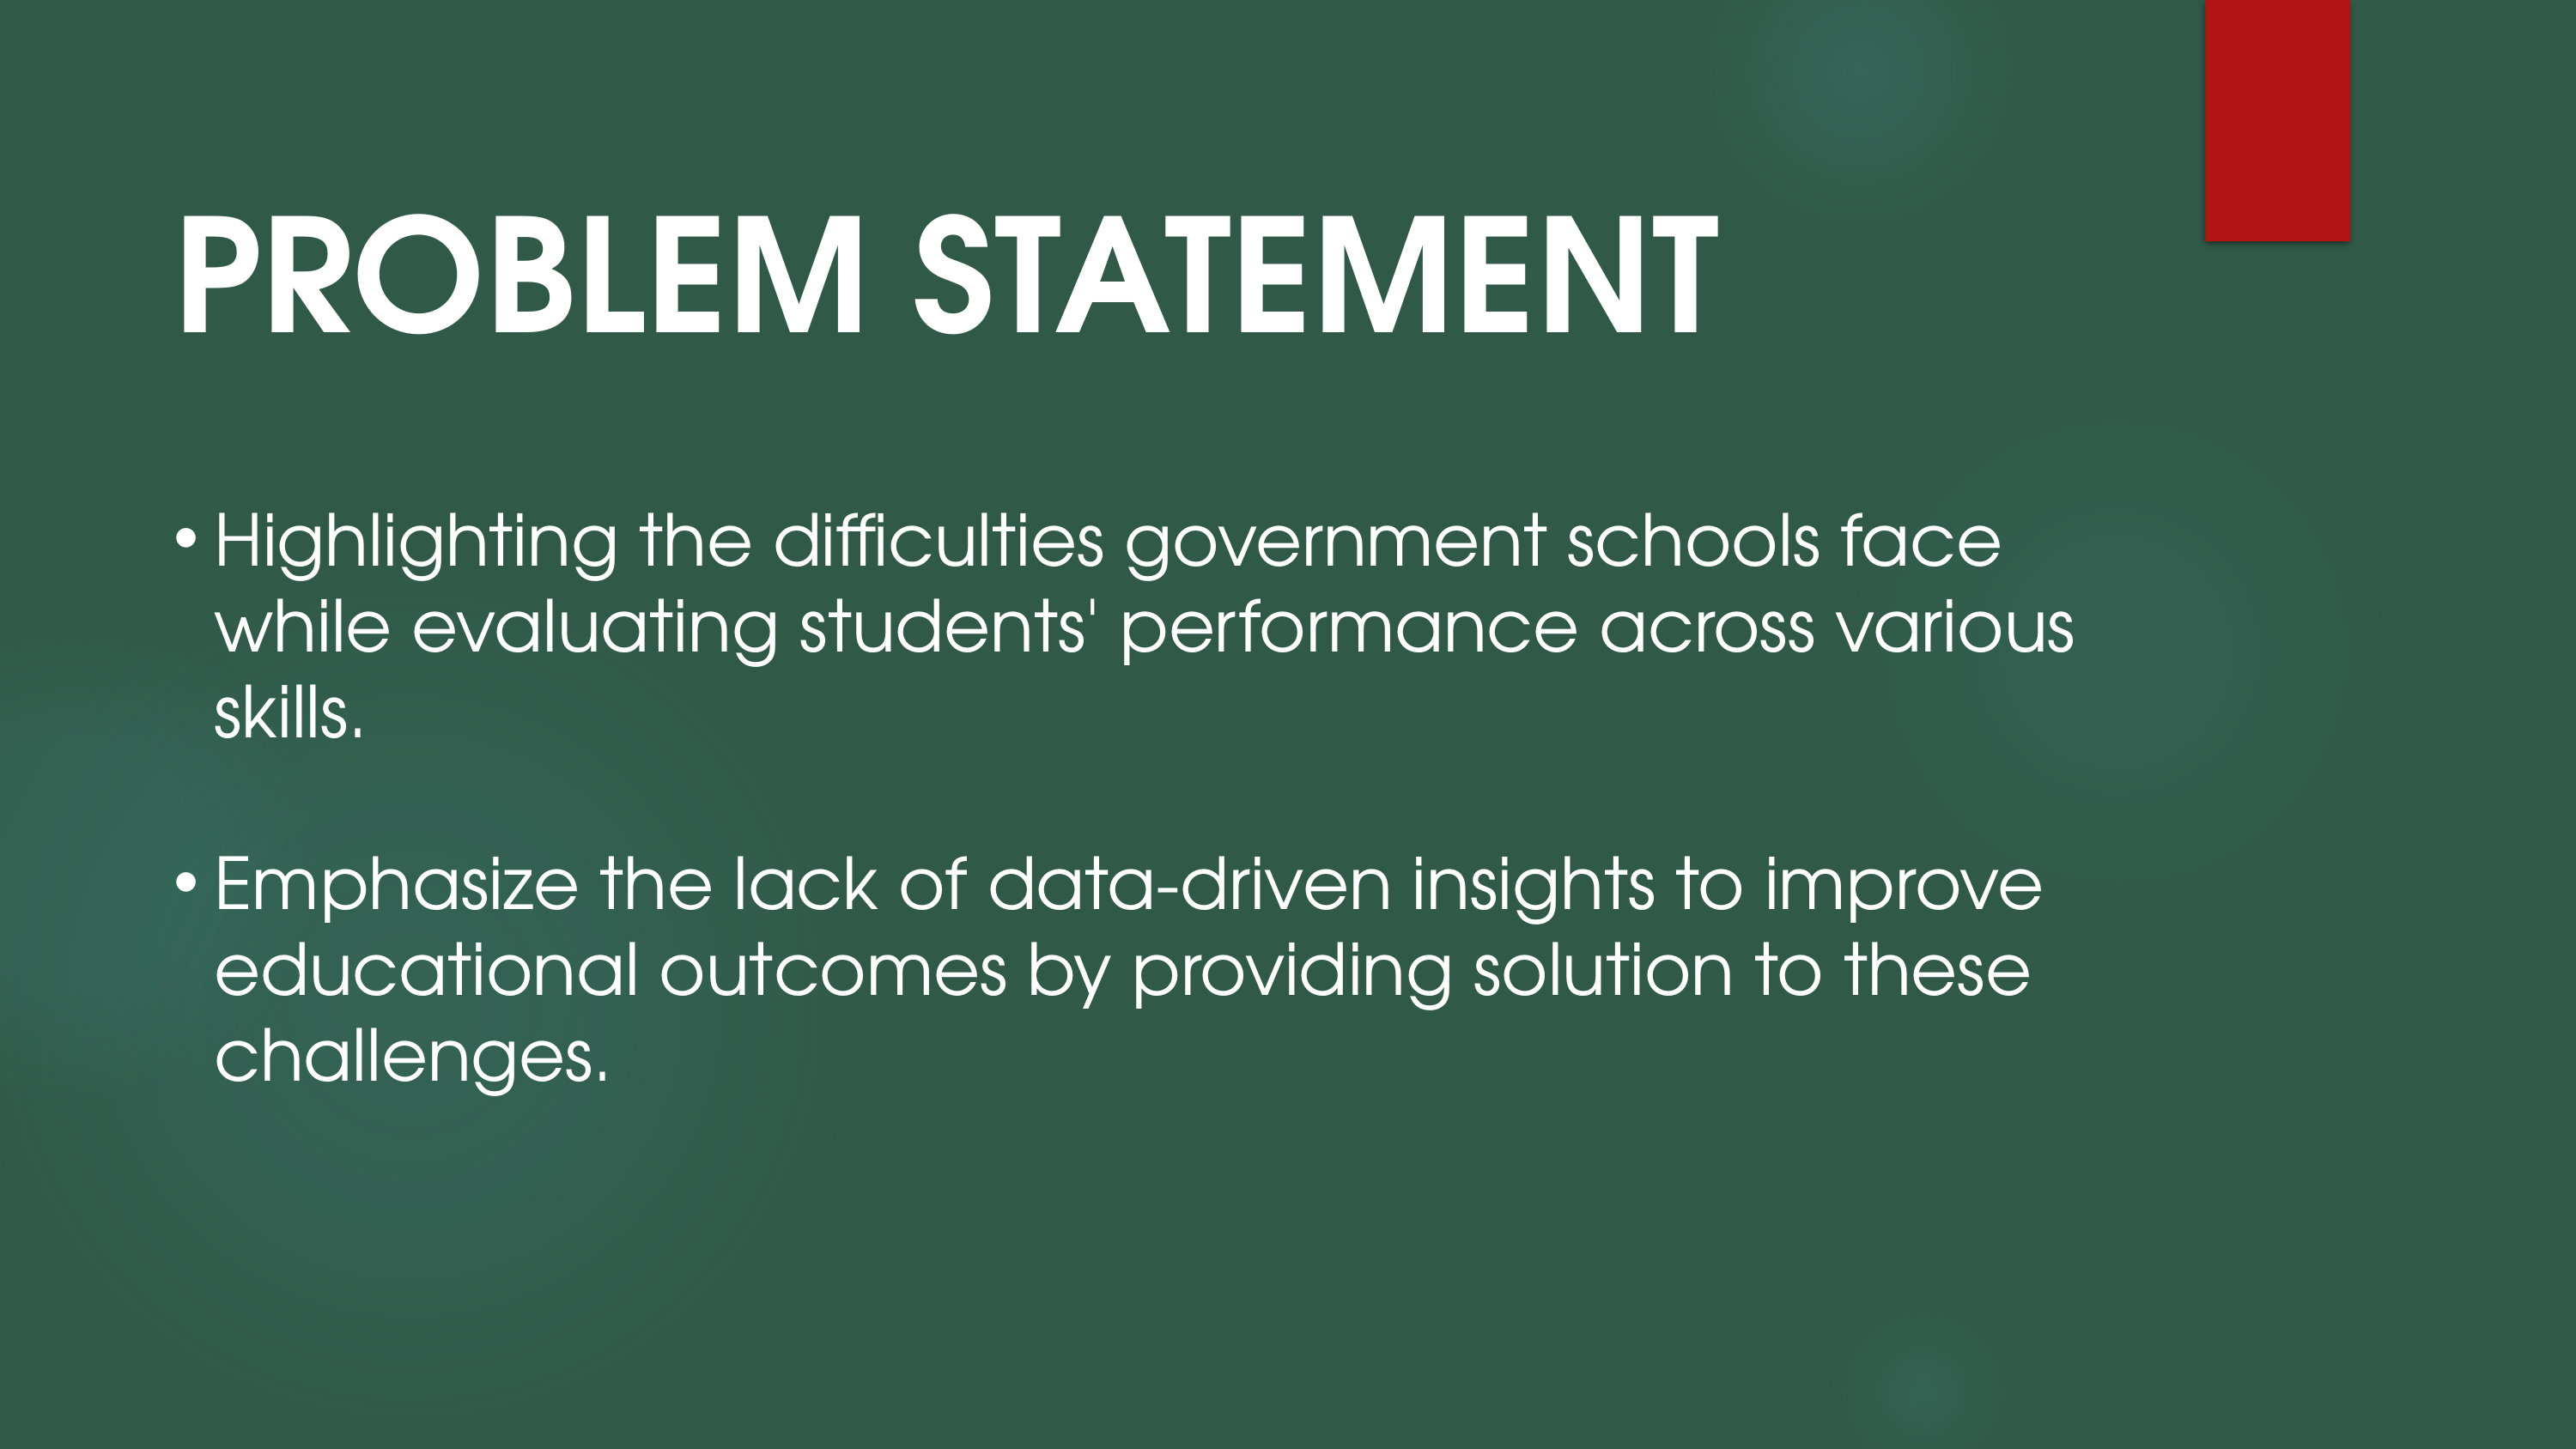

# PROBLEM STATEMENT
Highlighting the difficulties government schools face while evaluating students' performance across various skills.

Emphasize the lack of data-driven insights to improve educational outcomes by providing solution to these challenges.